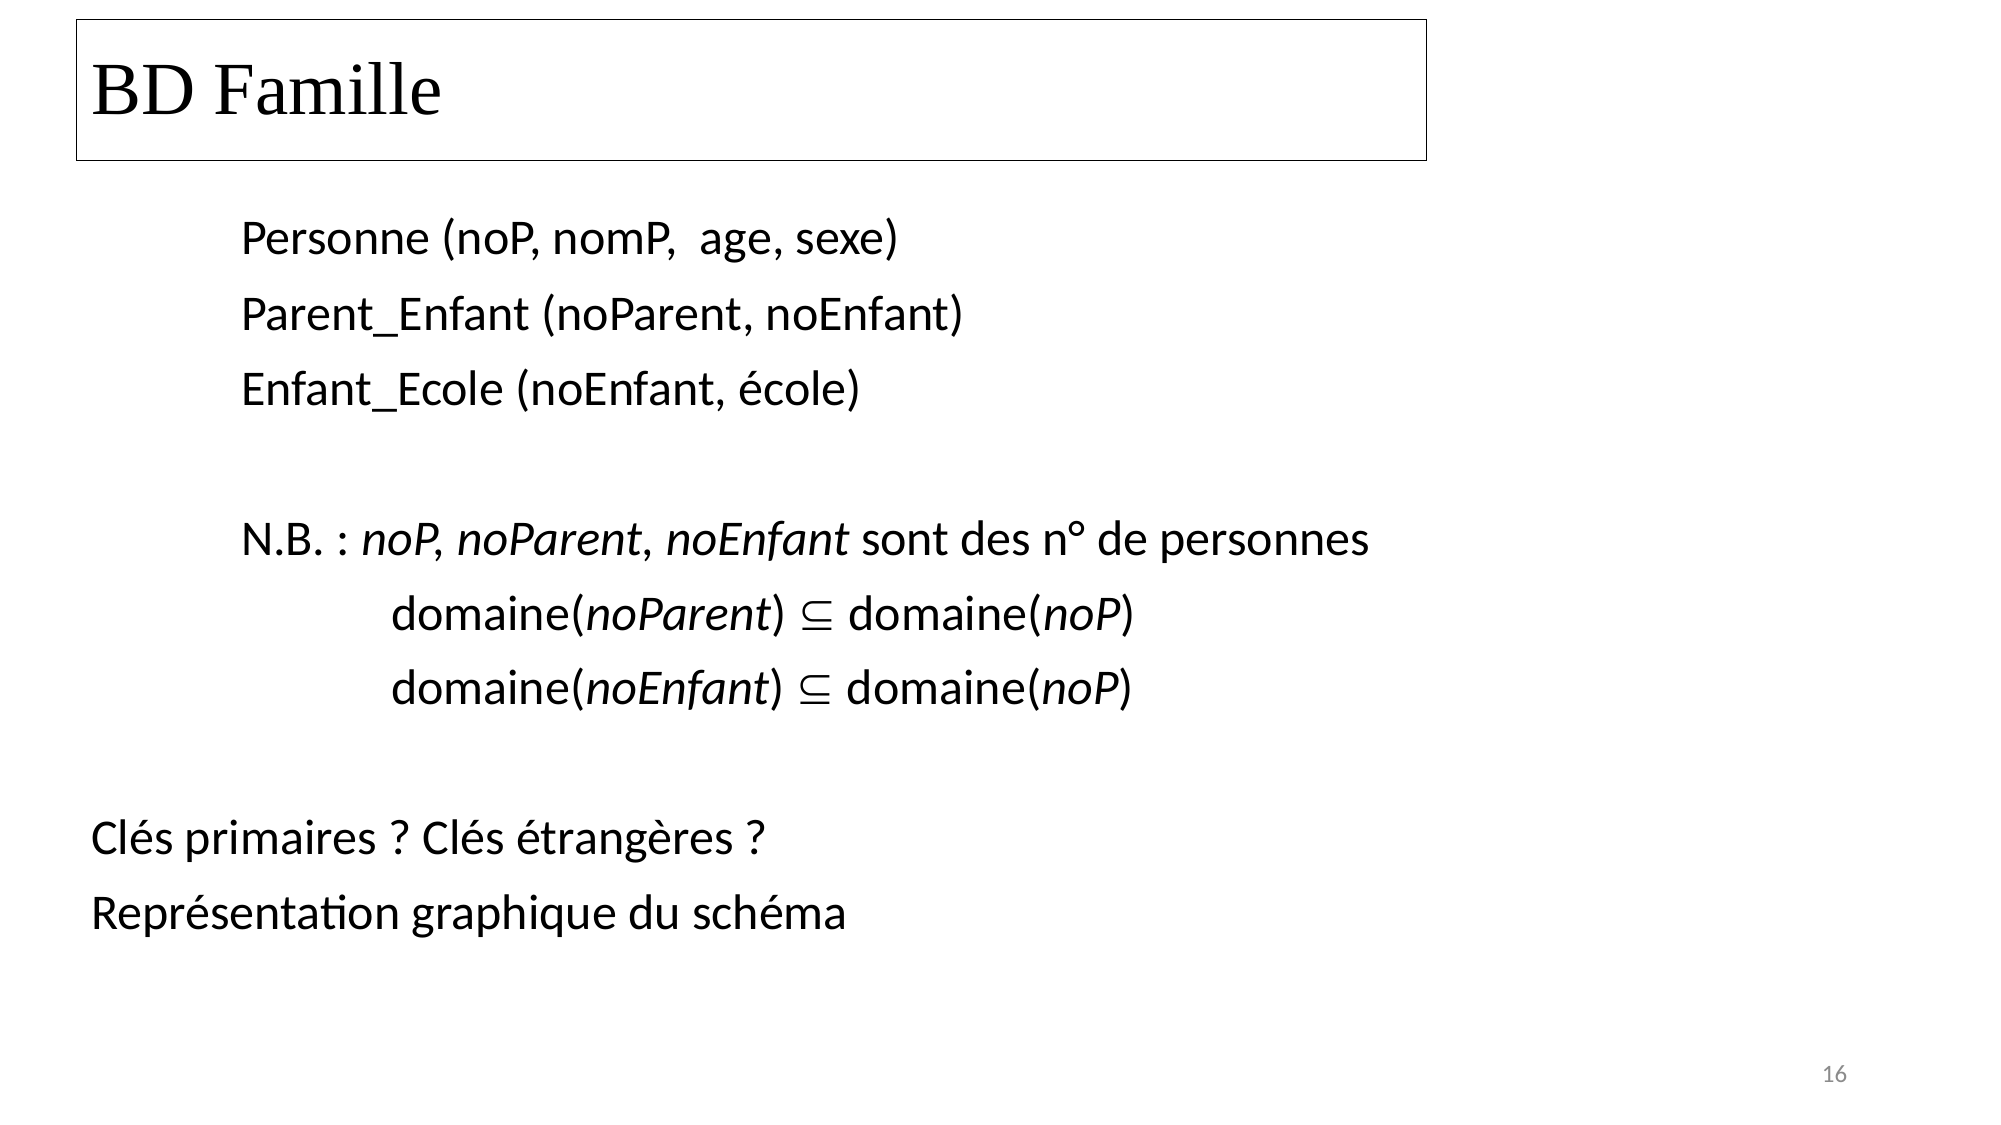

# BD Famille
	Personne (noP, nomP,  age, sexe)
	Parent_Enfant (noParent, noEnfant)
	Enfant_Ecole (noEnfant, école)

	N.B. : noP, noParent, noEnfant sont des n° de personnes
		domaine(noParent) ⊆ domaine(noP)
		domaine(noEnfant) ⊆ domaine(noP)

Clés primaires ? Clés étrangères ?
Représentation graphique du schéma

16